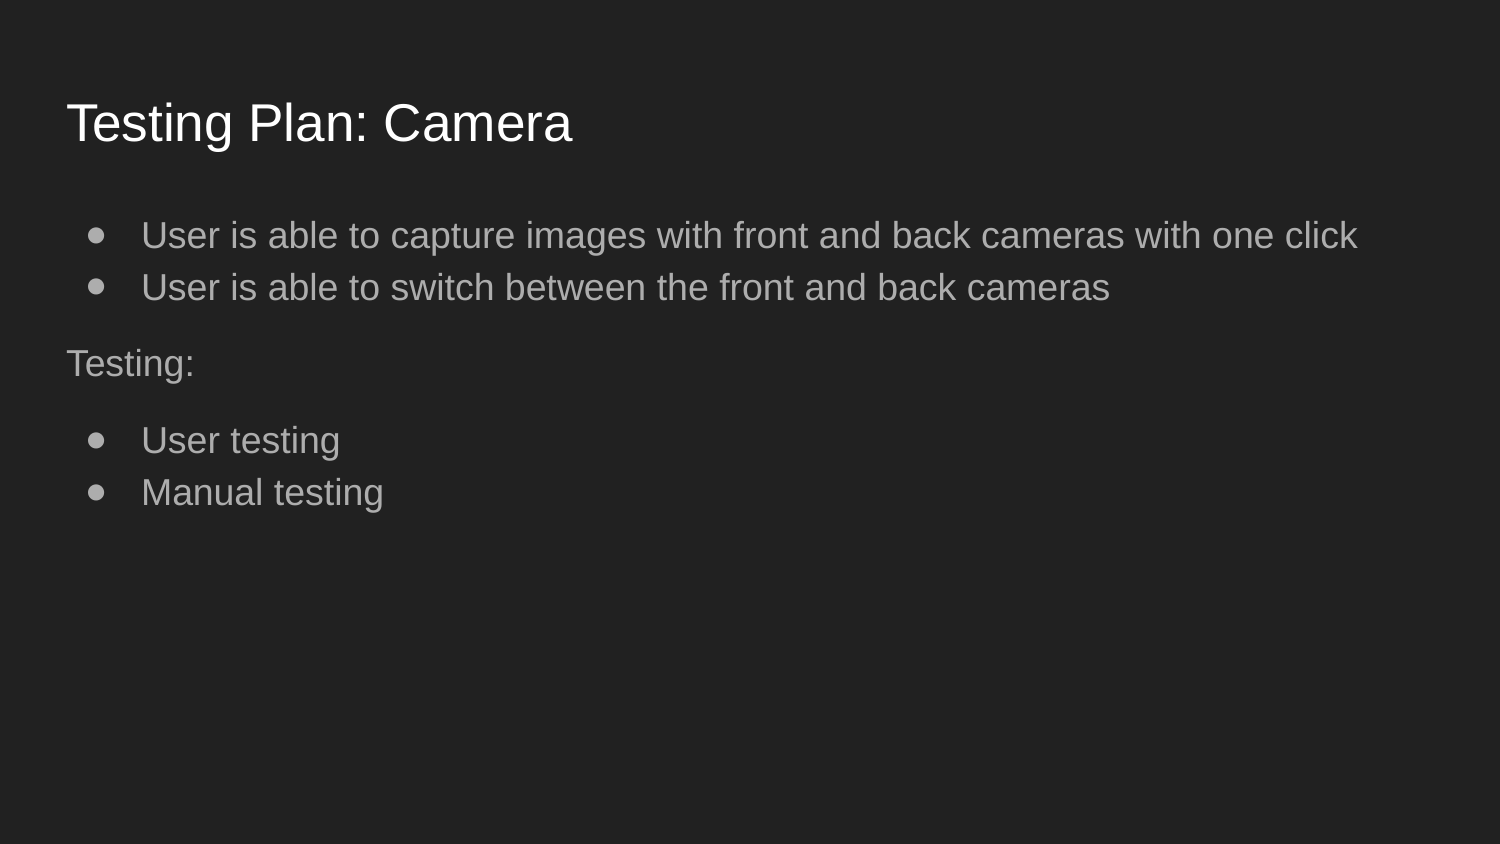

# Testing Plan: Camera
User is able to capture images with front and back cameras with one click
User is able to switch between the front and back cameras
Testing:
User testing
Manual testing